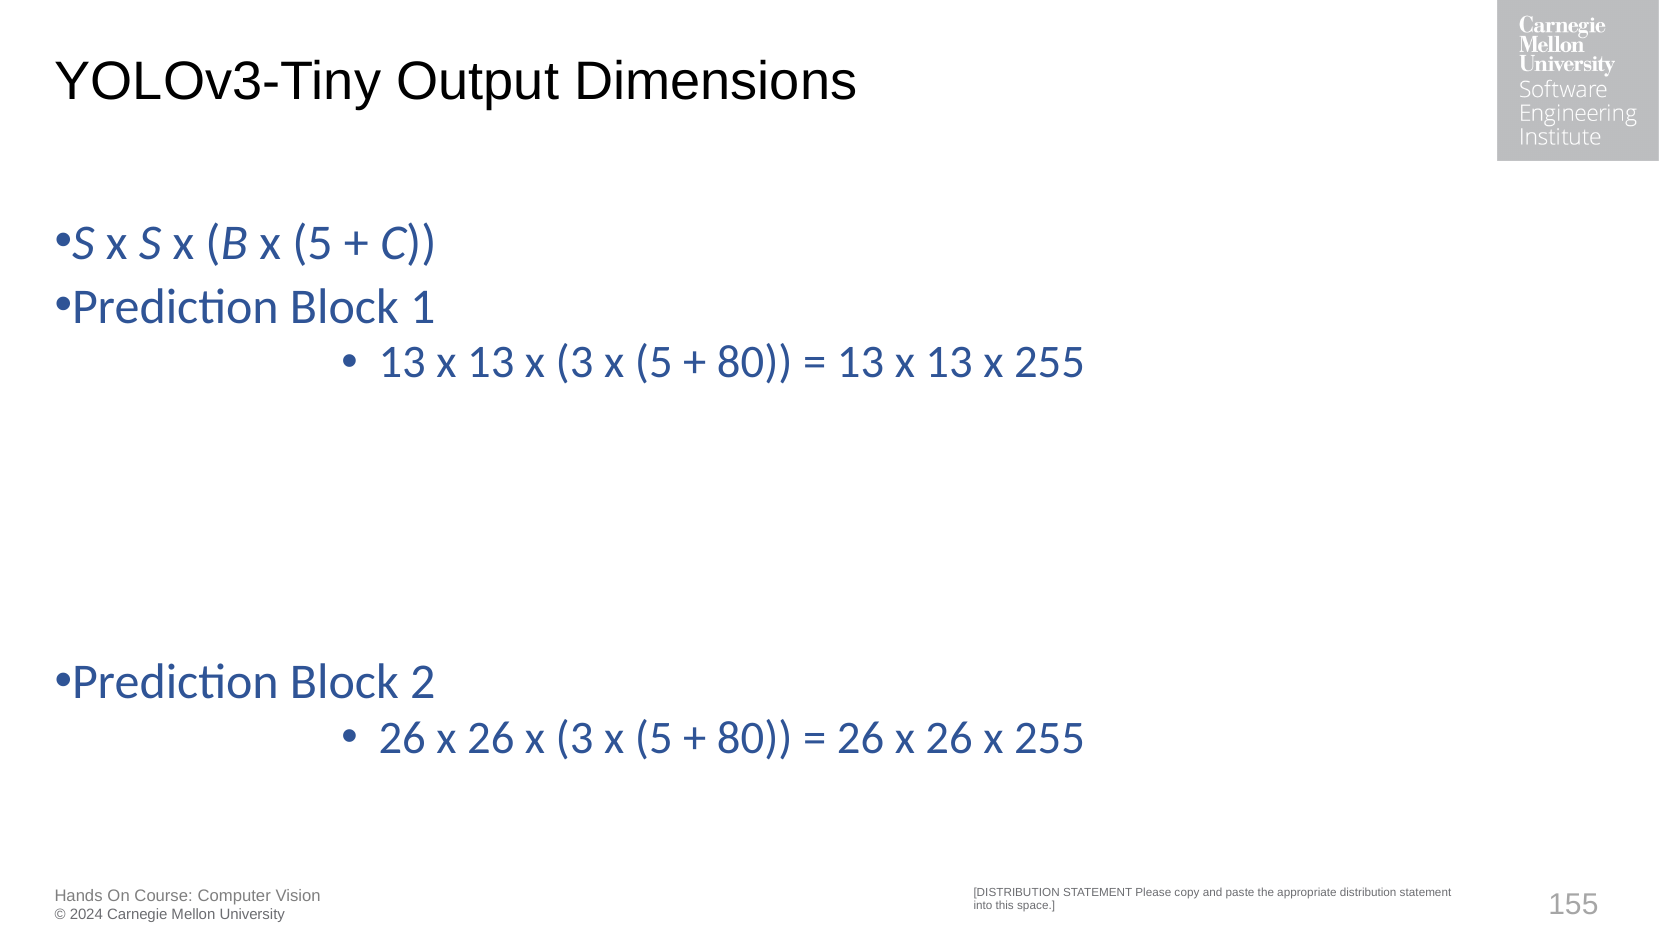

# YOLOv3-Tiny Output Dimensions
S x S x (B x (5 + C))
Prediction Block 1
13 x 13 x (3 x (5 + 80)) = 13 x 13 x 255

Prediction Block 2
26 x 26 x (3 x (5 + 80)) = 26 x 26 x 255